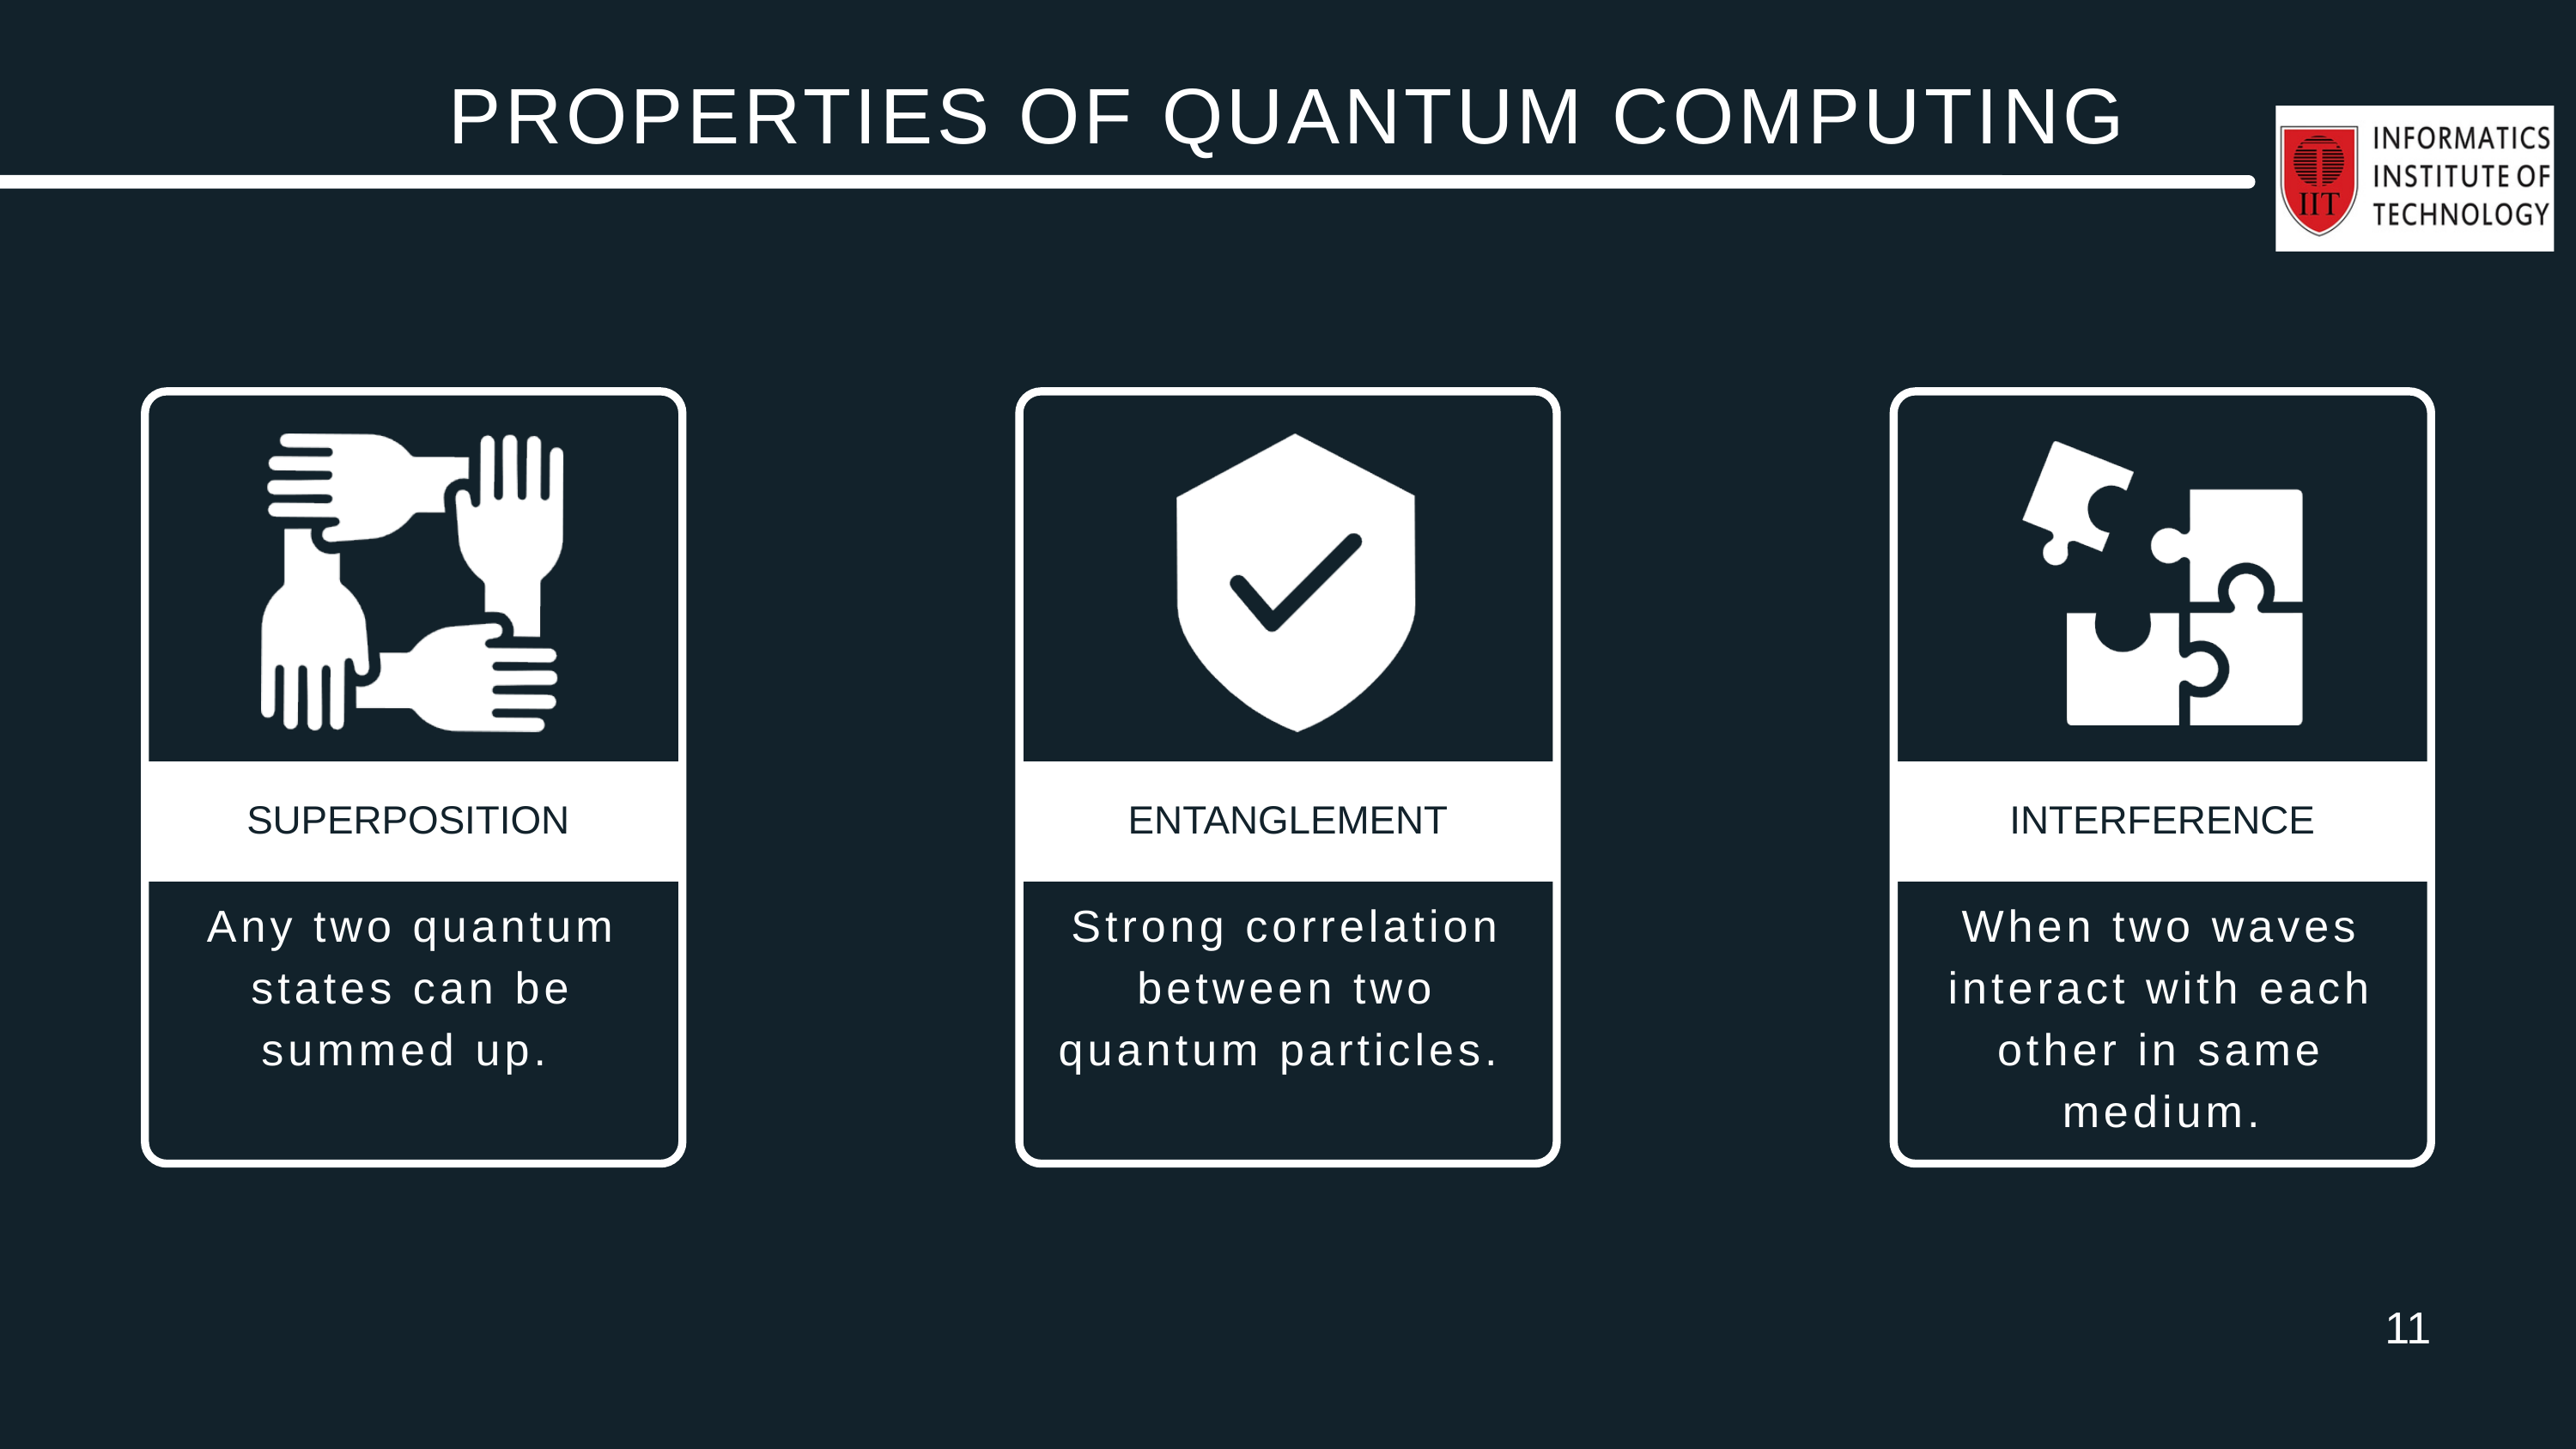

PROPERTIES OF QUANTUM COMPUTING

SUPERPOSITION

ENTANGLEMENT

INTERFERENCE
Any two quantum states can be summed up.
Strong correlation between two quantum particles.
When two waves interact with each other in same medium.
11